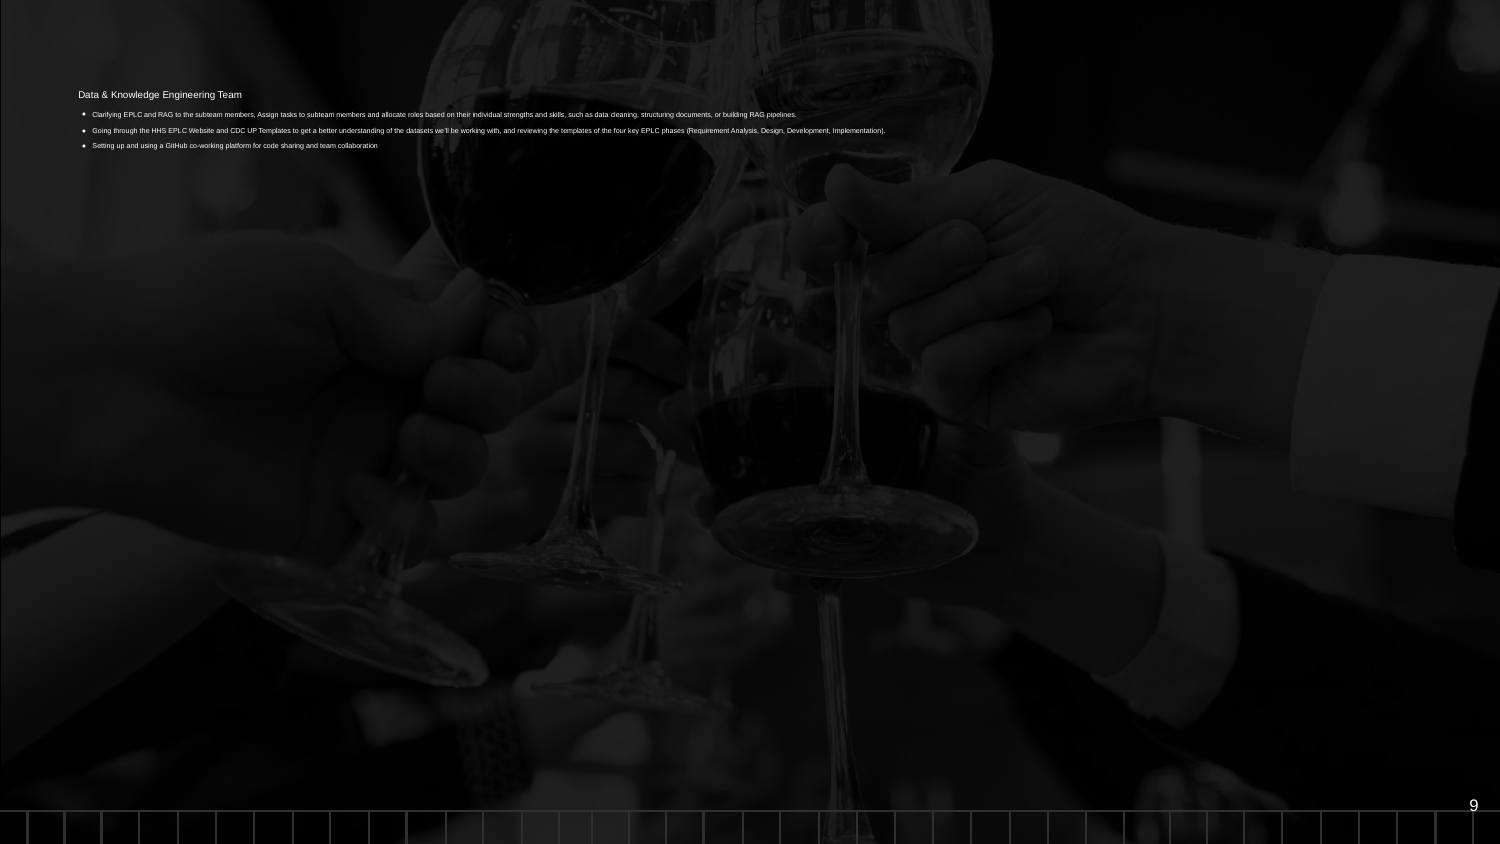

Data & Knowledge Engineering Team

Clarifying EPLC and RAG to the subteam members, Assign tasks to subteam members and allocate roles based on their individual strengths and skills, such as data cleaning, structuring documents, or building RAG pipelines.

Going through the HHS EPLC Website and CDC UP Templates to get a better understanding of the datasets we’ll be working with, and reviewing the templates of the four key EPLC phases (Requirement Analysis, Design, Development, Implementation).

Setting up and using a GitHub co-working platform for code sharing and team collaboration
9